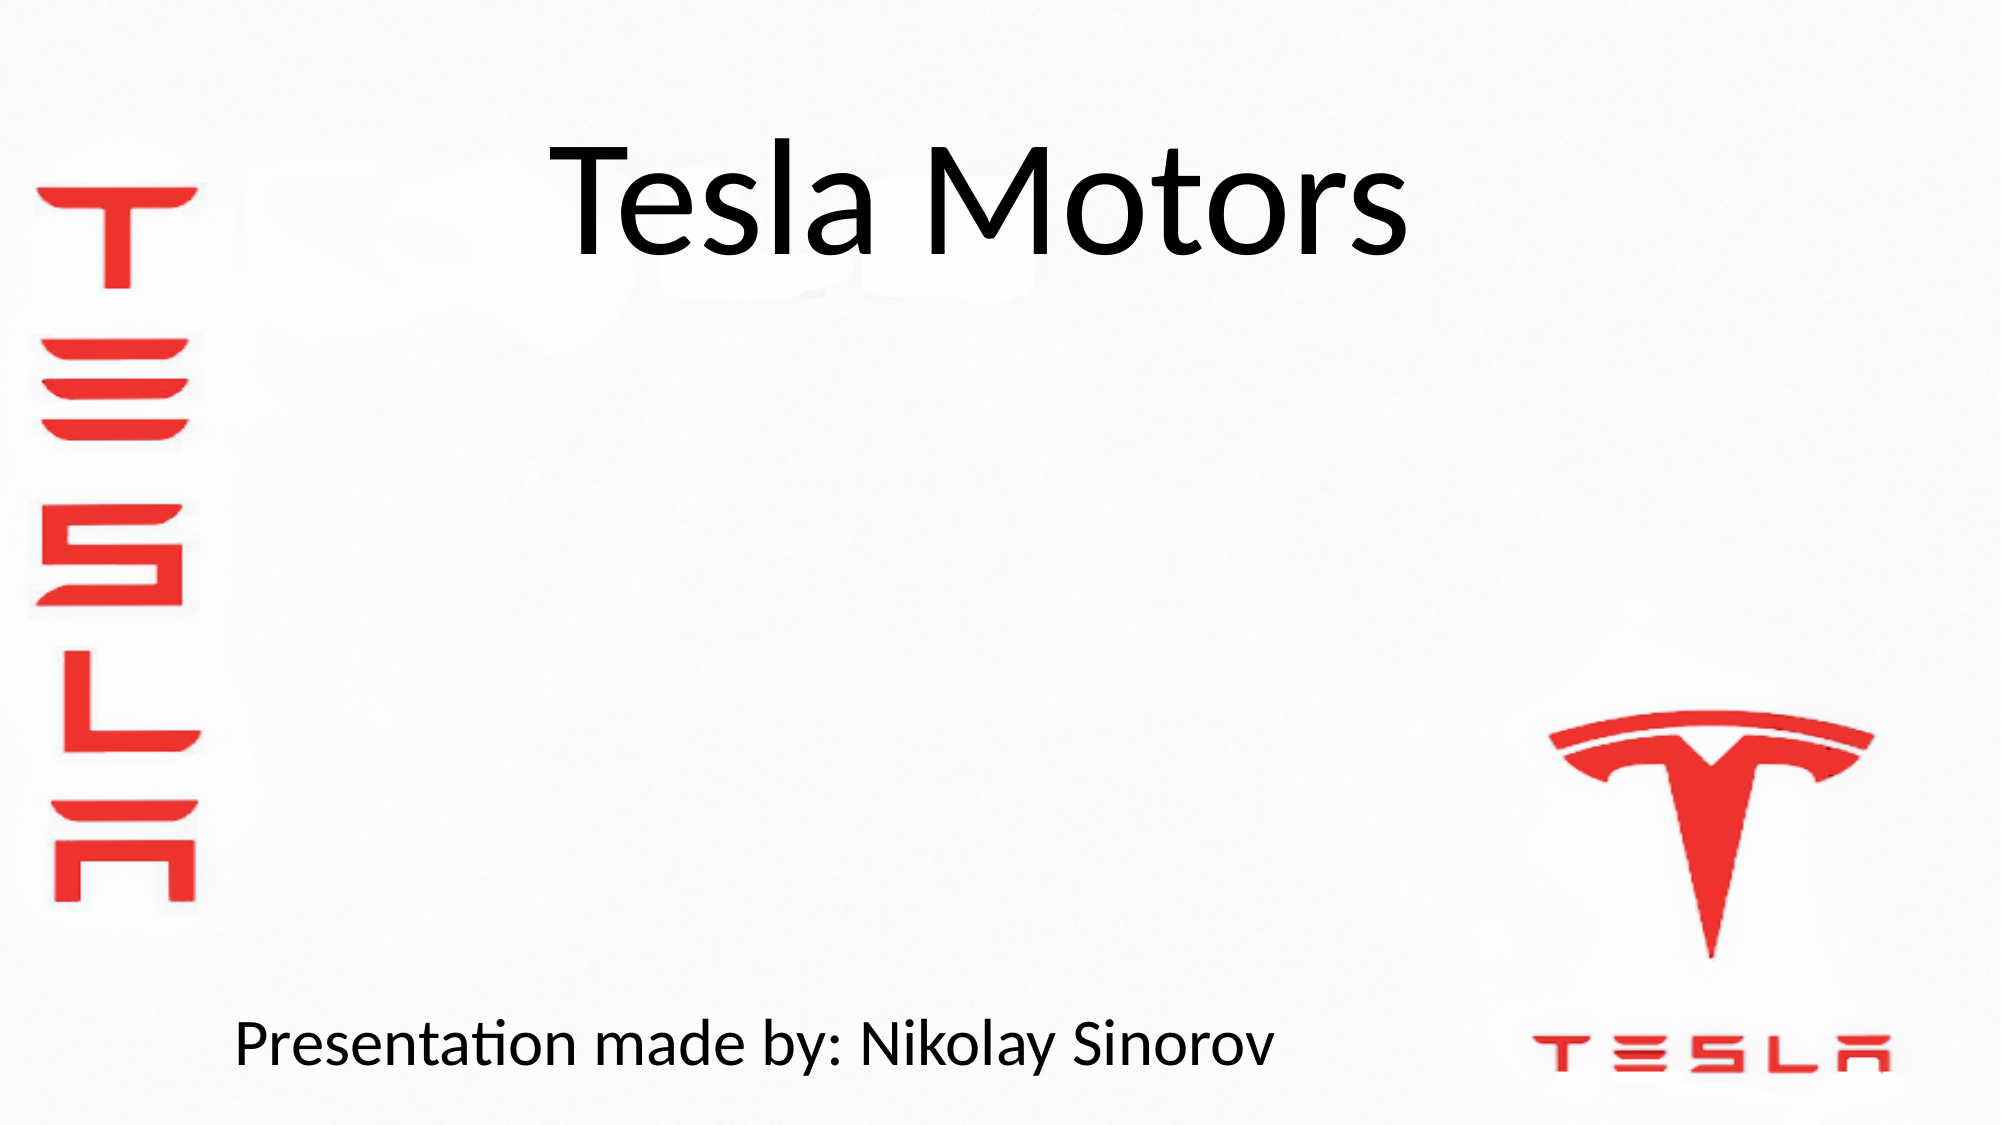

# Tesla Motors
Presentation made by: Nikolay Sinorov